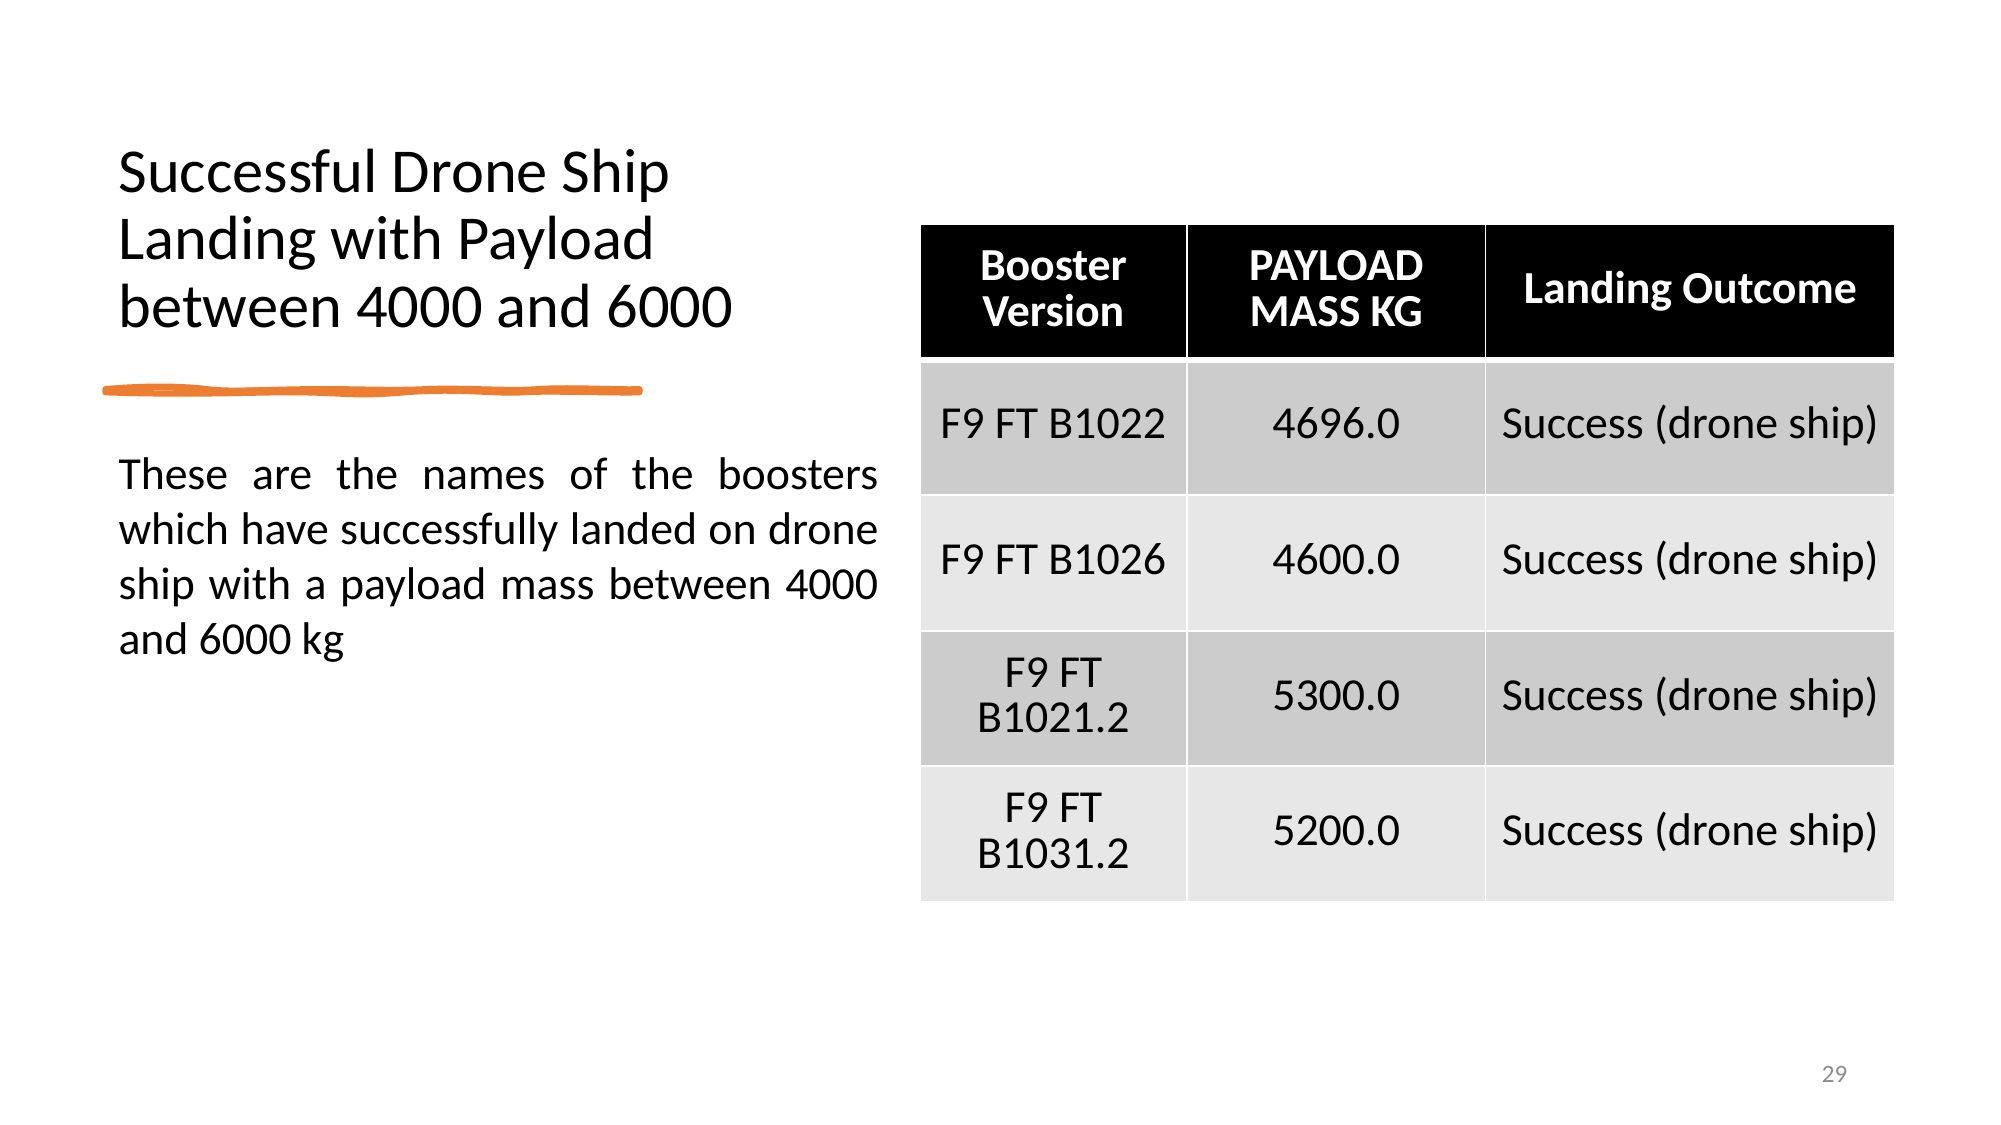

Successful Drone Ship Landing with Payload between 4000 and 6000
| Booster Version | PAYLOAD MASS KG | Landing Outcome |
| --- | --- | --- |
| F9 FT B1022 | 4696.0 | Success (drone ship) |
| F9 FT B1026 | 4600.0 | Success (drone ship) |
| F9 FT B1021.2 | 5300.0 | Success (drone ship) |
| F9 FT B1031.2 | 5200.0 | Success (drone ship) |

These are the names of the boosters which have successfully landed on drone ship with a payload mass between 4000 and 6000 kg
29